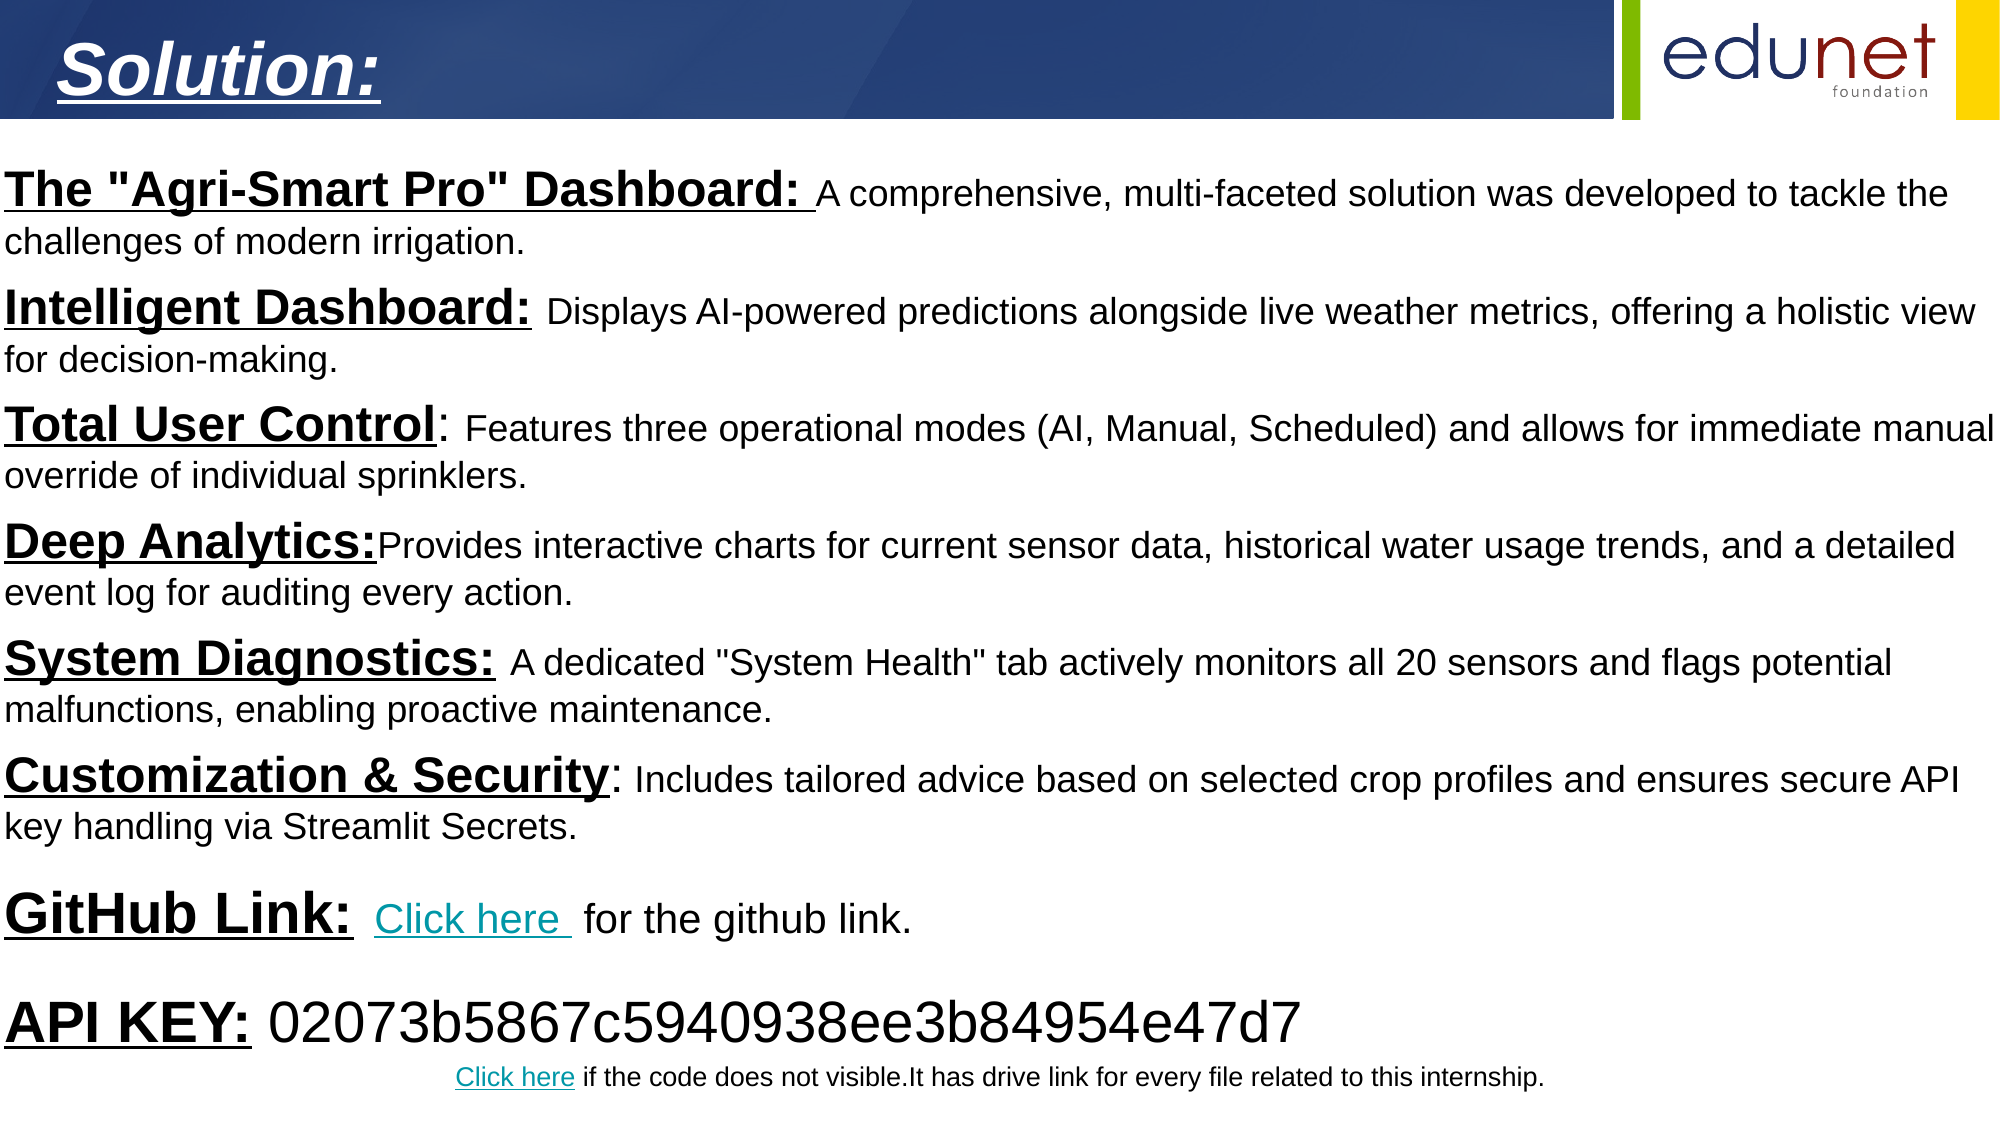

Solution:
# The "Agri-Smart Pro" Dashboard: A comprehensive, multi-faceted solution was developed to tackle the challenges of modern irrigation.
Intelligent Dashboard: Displays AI-powered predictions alongside live weather metrics, offering a holistic view for decision-making.
Total User Control: Features three operational modes (AI, Manual, Scheduled) and allows for immediate manual override of individual sprinklers.
Deep Analytics:Provides interactive charts for current sensor data, historical water usage trends, and a detailed event log for auditing every action.
System Diagnostics: A dedicated "System Health" tab actively monitors all 20 sensors and flags potential malfunctions, enabling proactive maintenance.
Customization & Security: Includes tailored advice based on selected crop profiles and ensures secure API key handling via Streamlit Secrets.
GitHub Link: Click here  for the github link.
API KEY: 02073b5867c5940938ee3b84954e47d7
Click here if the code does not visible.It has drive link for every file related to this internship.